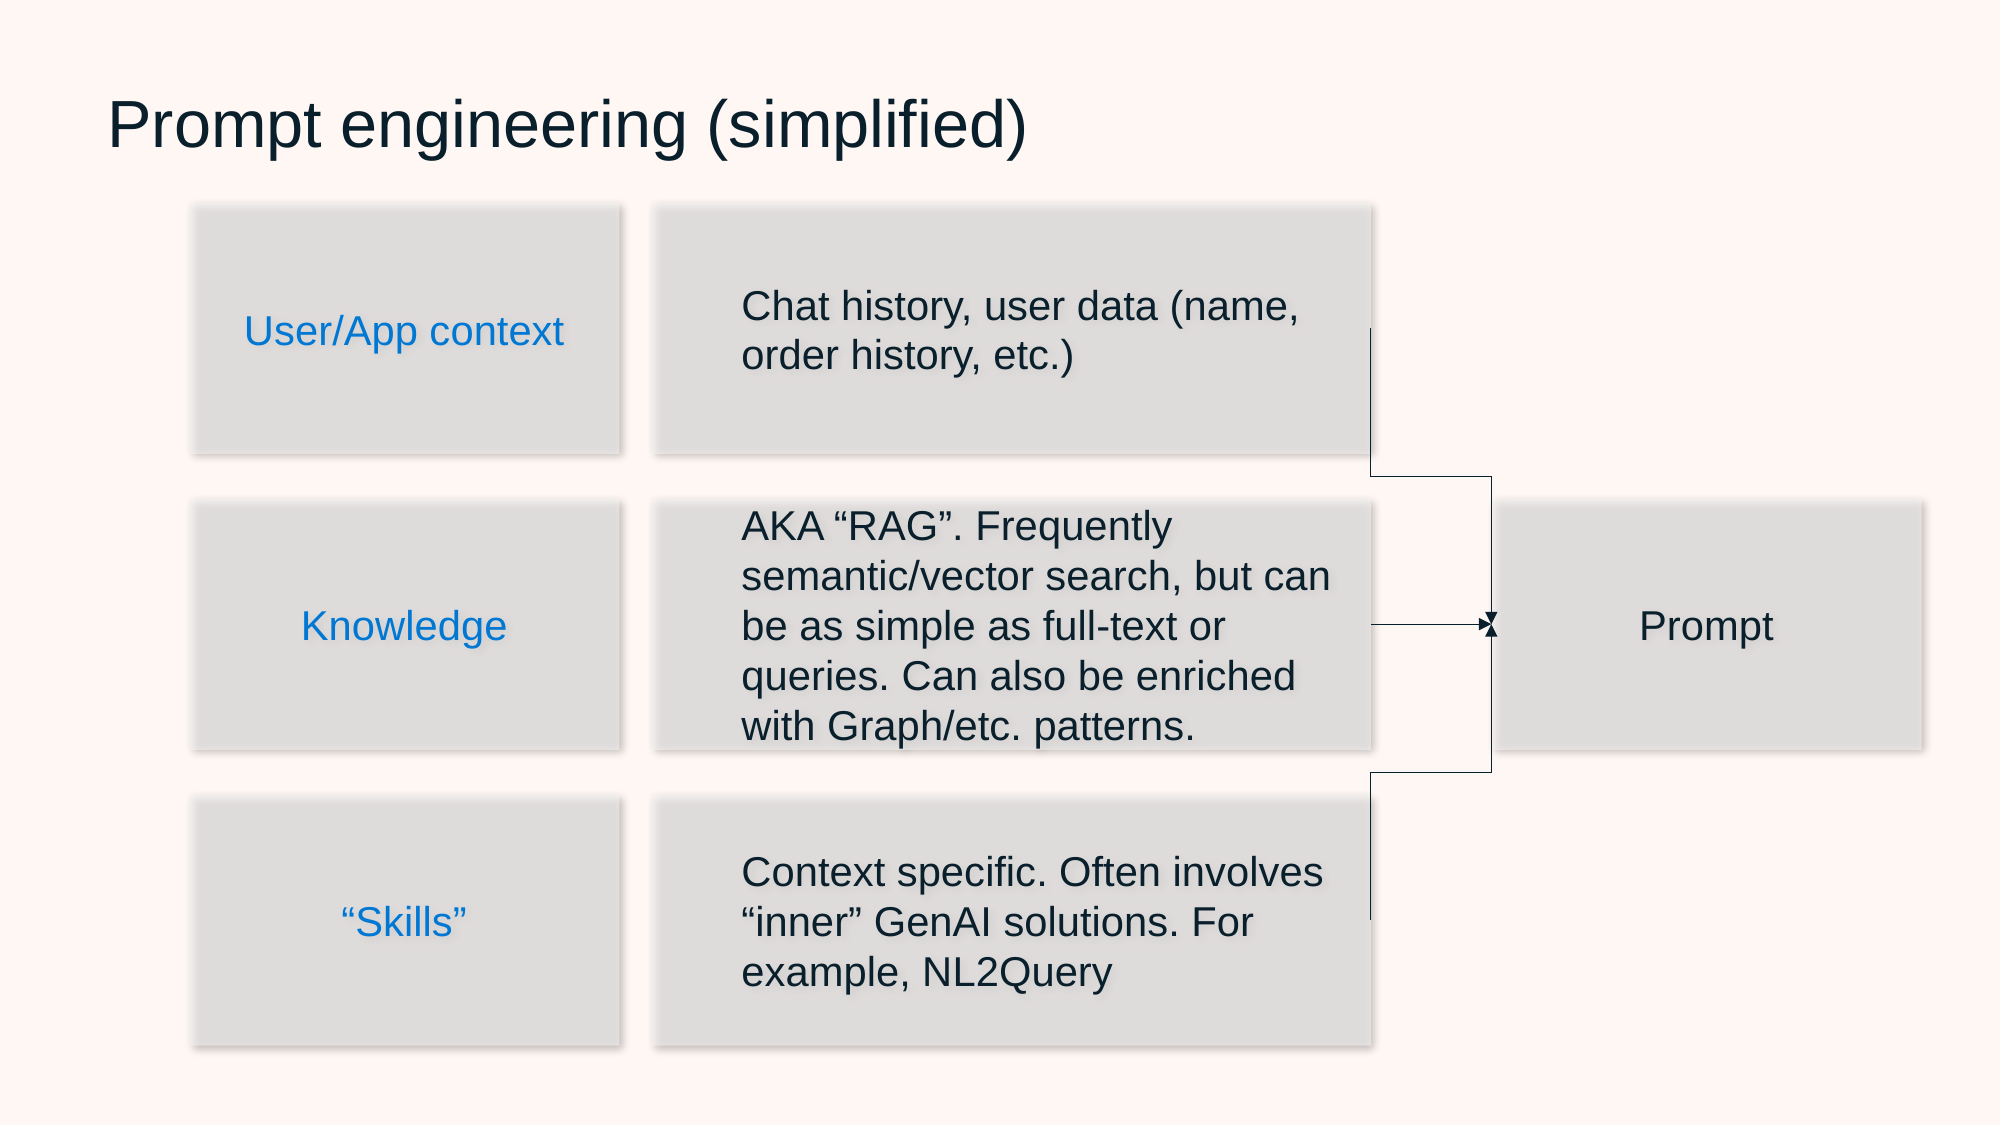

# Prompt engineering (simplified)
User/App context
Chat history, user data (name, order history, etc.)
Knowledge
AKA “RAG”. Frequently semantic/vector search, but can be as simple as full-text or queries. Can also be enriched with Graph/etc. patterns.
Prompt
“Skills”
Context specific. Often involves “inner” GenAI solutions. For example, NL2Query